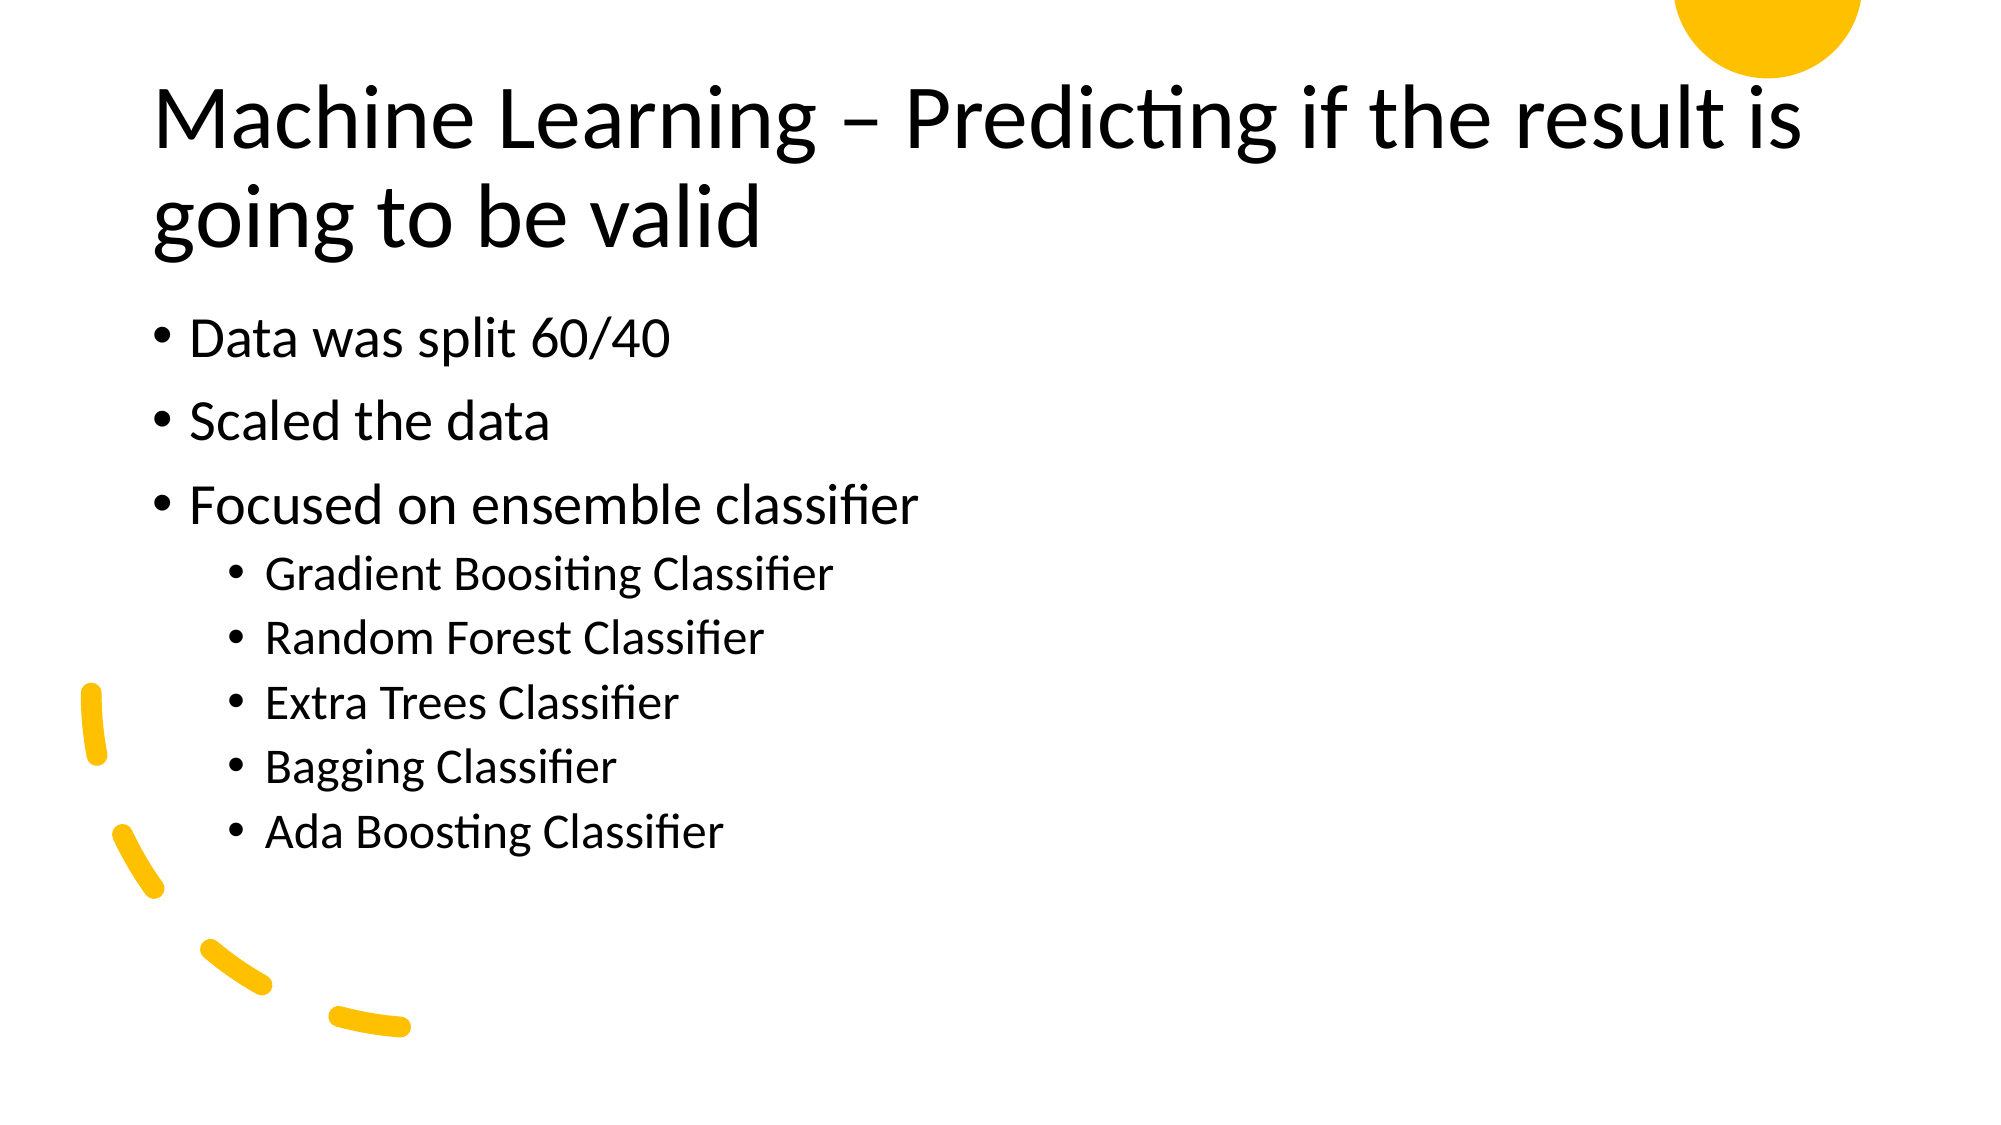

# Machine Learning – Predicting if the result is going to be valid
Data was split 60/40
Scaled the data
Focused on ensemble classifier
Gradient Boositing Classifier
Random Forest Classifier
Extra Trees Classifier
Bagging Classifier
Ada Boosting Classifier